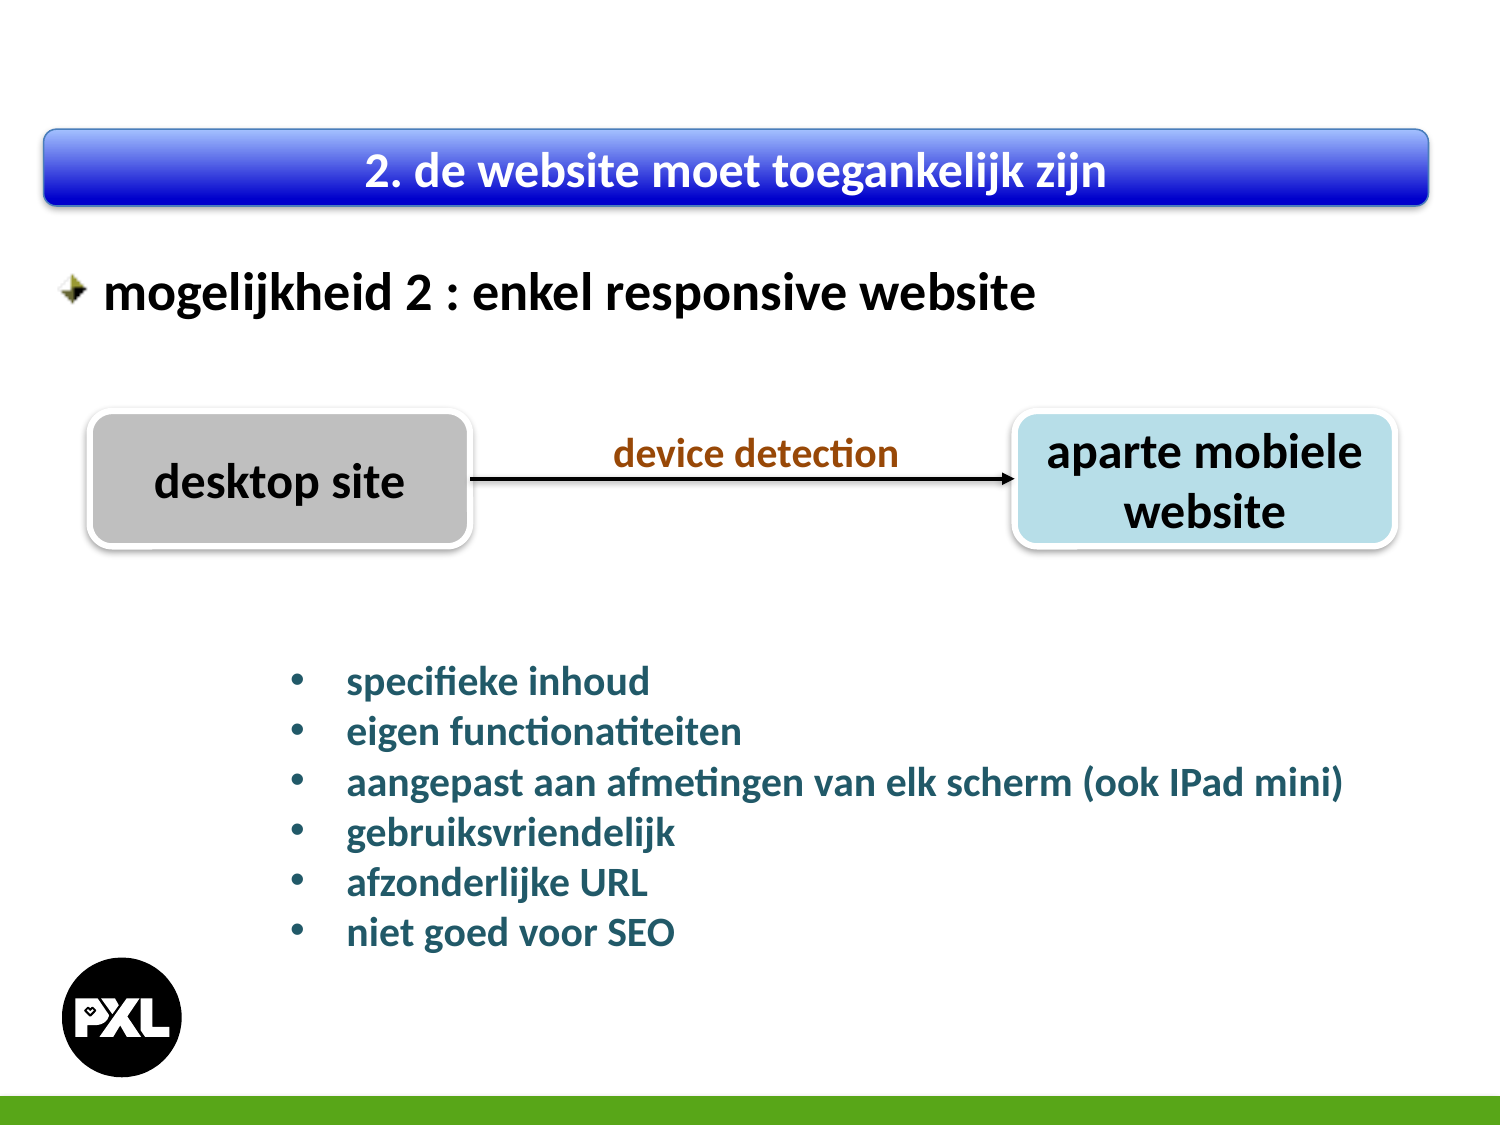

2. de website moet toegankelijk zijn
 mogelijkheid 2 : enkel responsive website
desktop site
aparte mobiele website
device detection
specifieke inhoud
eigen functionatiteiten
aangepast aan afmetingen van elk scherm (ook IPad mini)
gebruiksvriendelijk
afzonderlijke URL
niet goed voor SEO